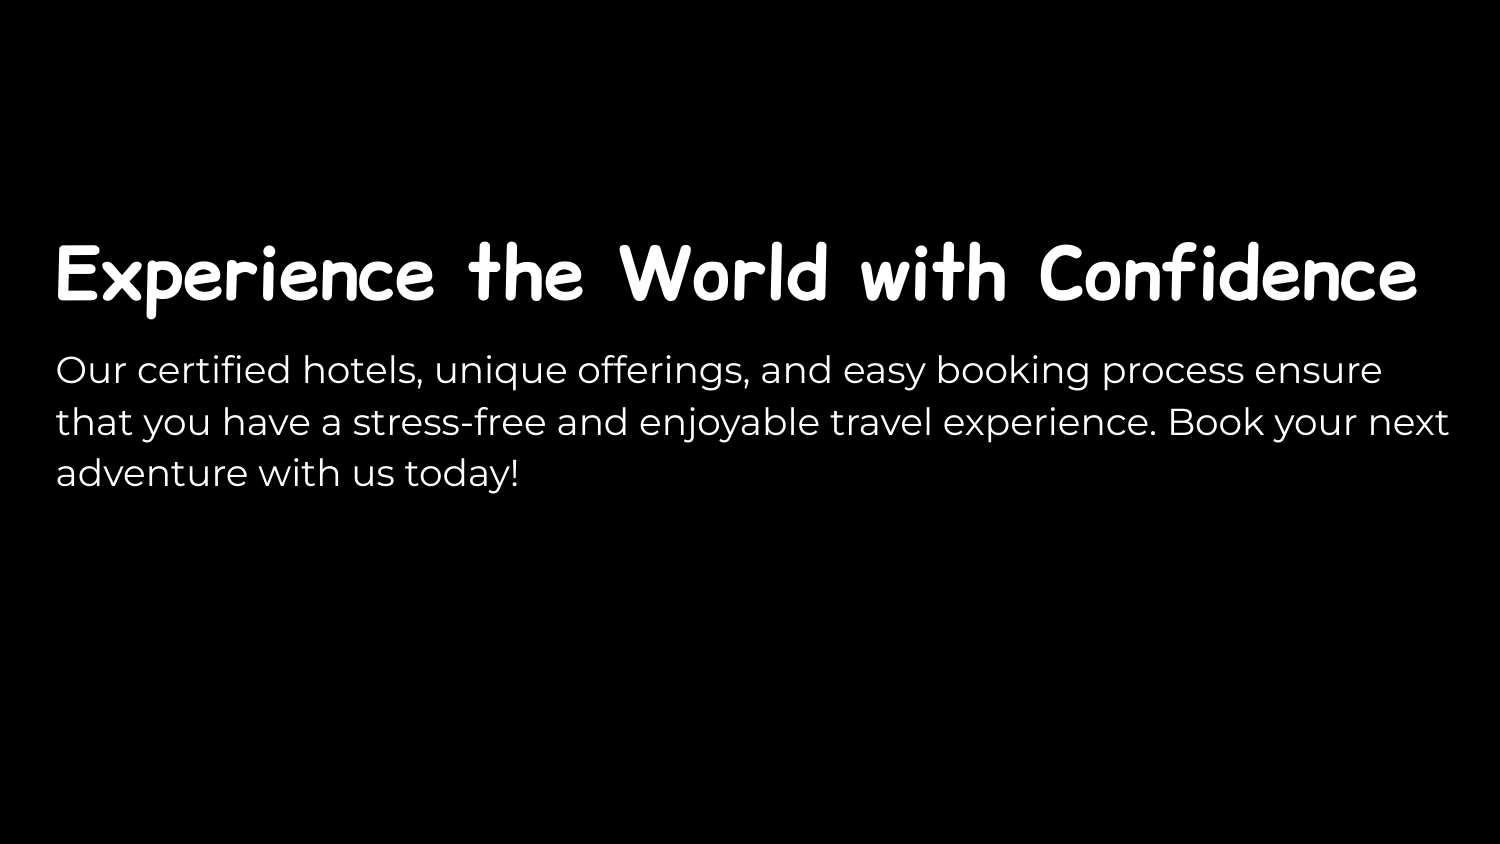

Experience the World with Confidence
Our certified hotels, unique offerings, and easy booking process ensure that you have a stress-free and enjoyable travel experience. Book your next adventure with us today!